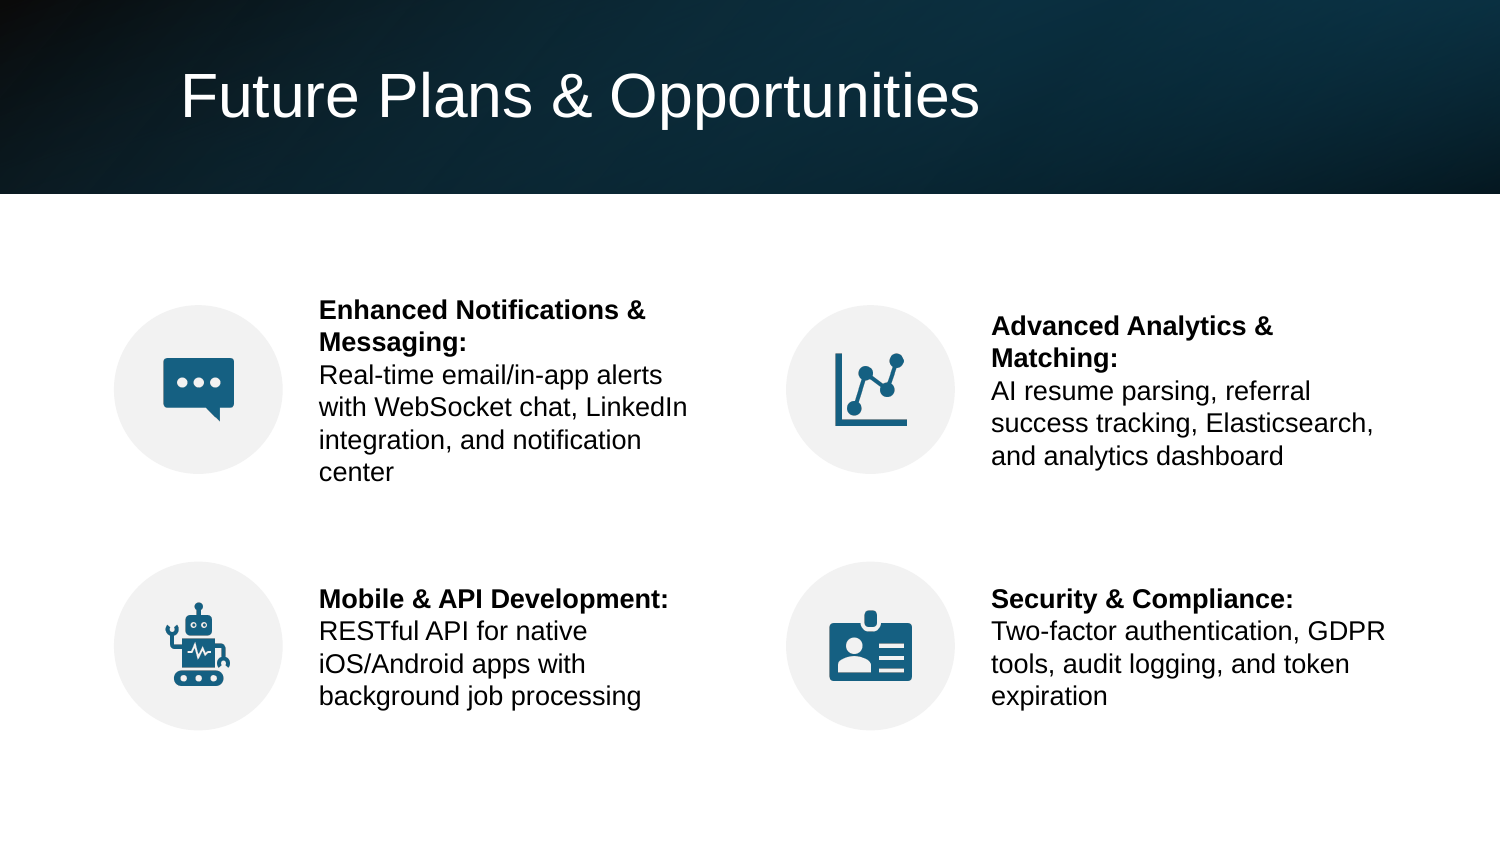

# Future Plans & Opportunities

Enhanced Notifications & Messaging:
Real-time email/in-app alerts with WebSocket chat, LinkedIn integration, and notification center

Advanced Analytics & Matching:
AI resume parsing, referral success tracking, Elasticsearch, and analytics dashboard

Mobile & API Development:
RESTful API for native iOS/Android apps with background job processing

Security & Compliance:
Two-factor authentication, GDPR tools, audit logging, and token expiration